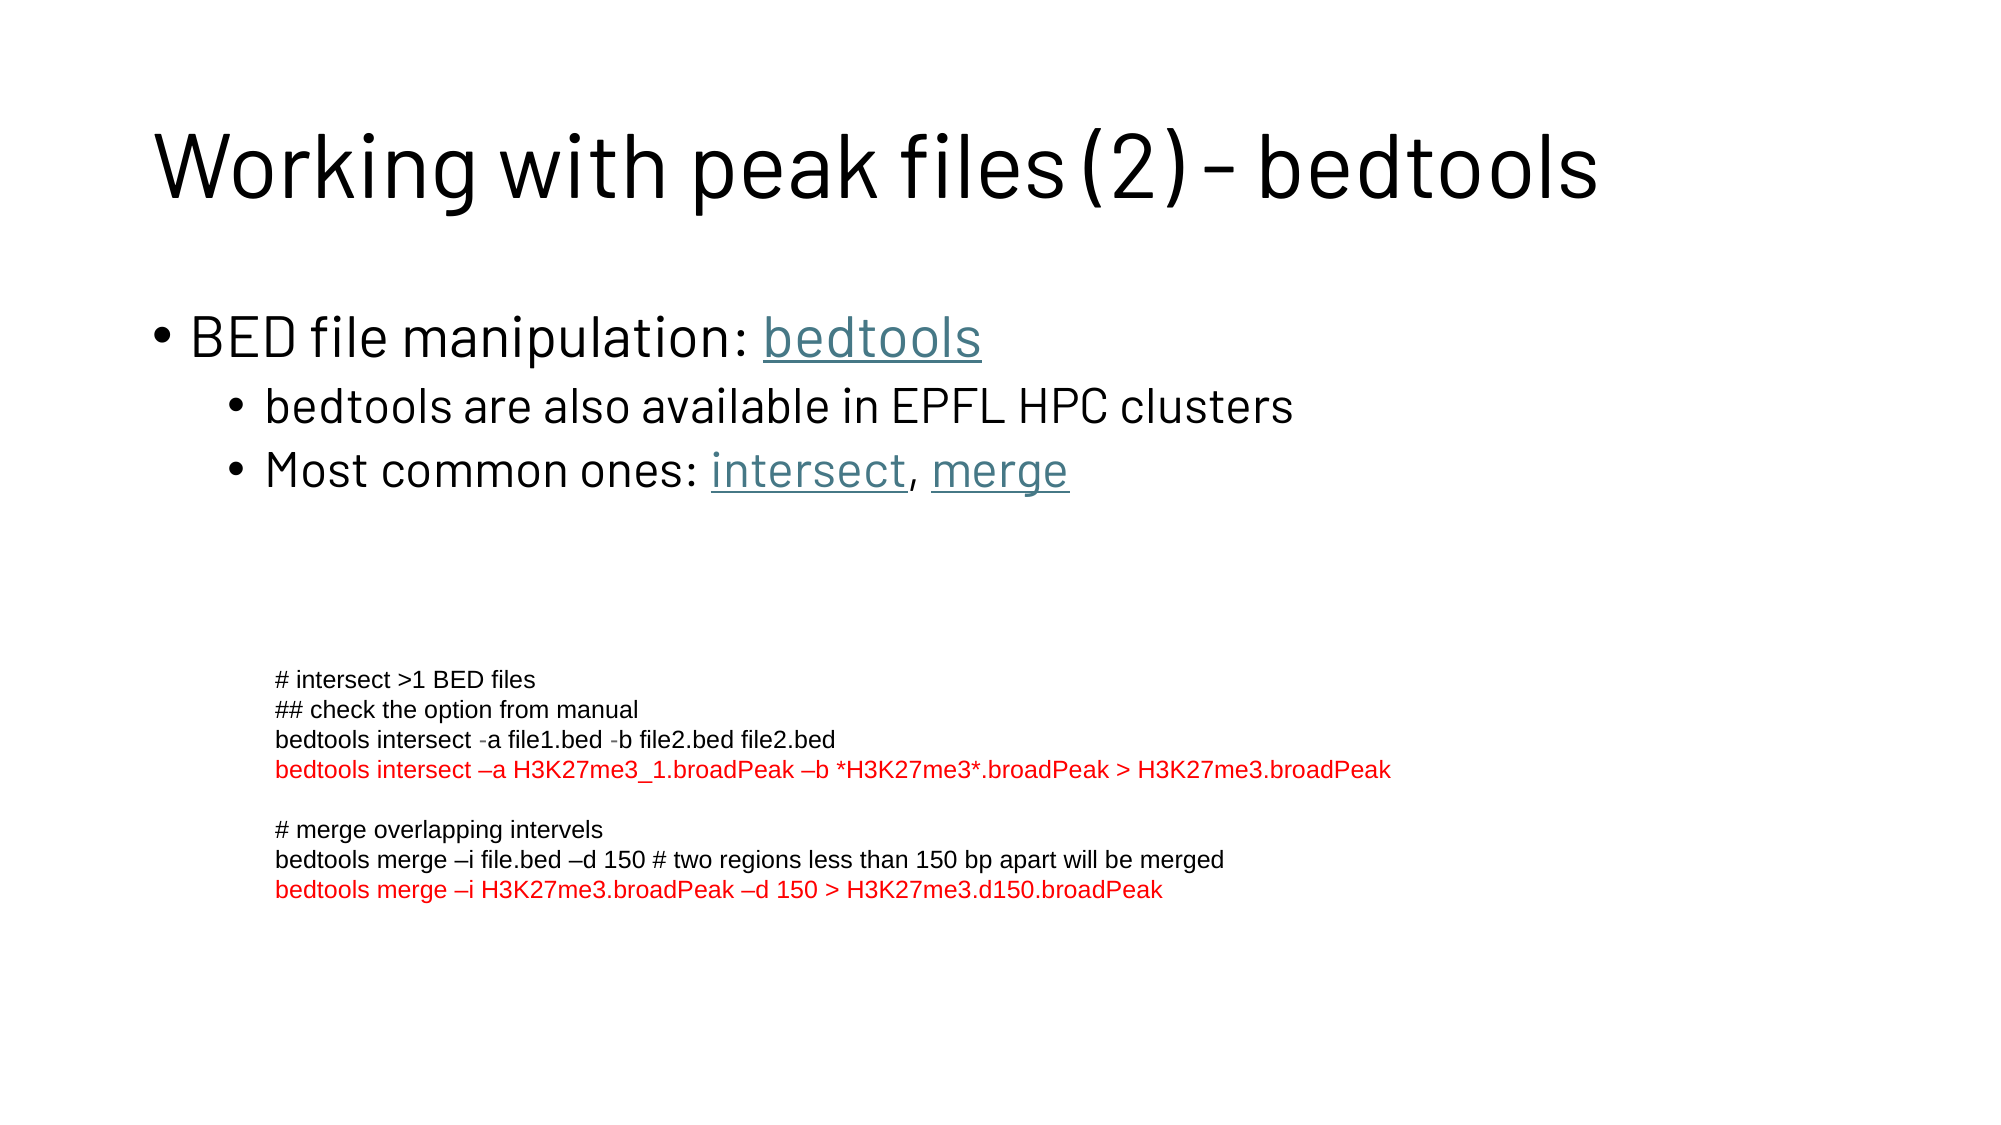

# Working with peak files (2) - bedtools
BED file manipulation: bedtools
bedtools are also available in EPFL HPC clusters
Most common ones: intersect, merge
# intersect >1 BED files
## check the option from manual
bedtools intersect -a file1.bed -b file2.bed file2.bed
bedtools intersect –a H3K27me3_1.broadPeak –b *H3K27me3*.broadPeak > H3K27me3.broadPeak
# merge overlapping intervels
bedtools merge –i file.bed –d 150 # two regions less than 150 bp apart will be merged
bedtools merge –i H3K27me3.broadPeak –d 150 > H3K27me3.d150.broadPeak